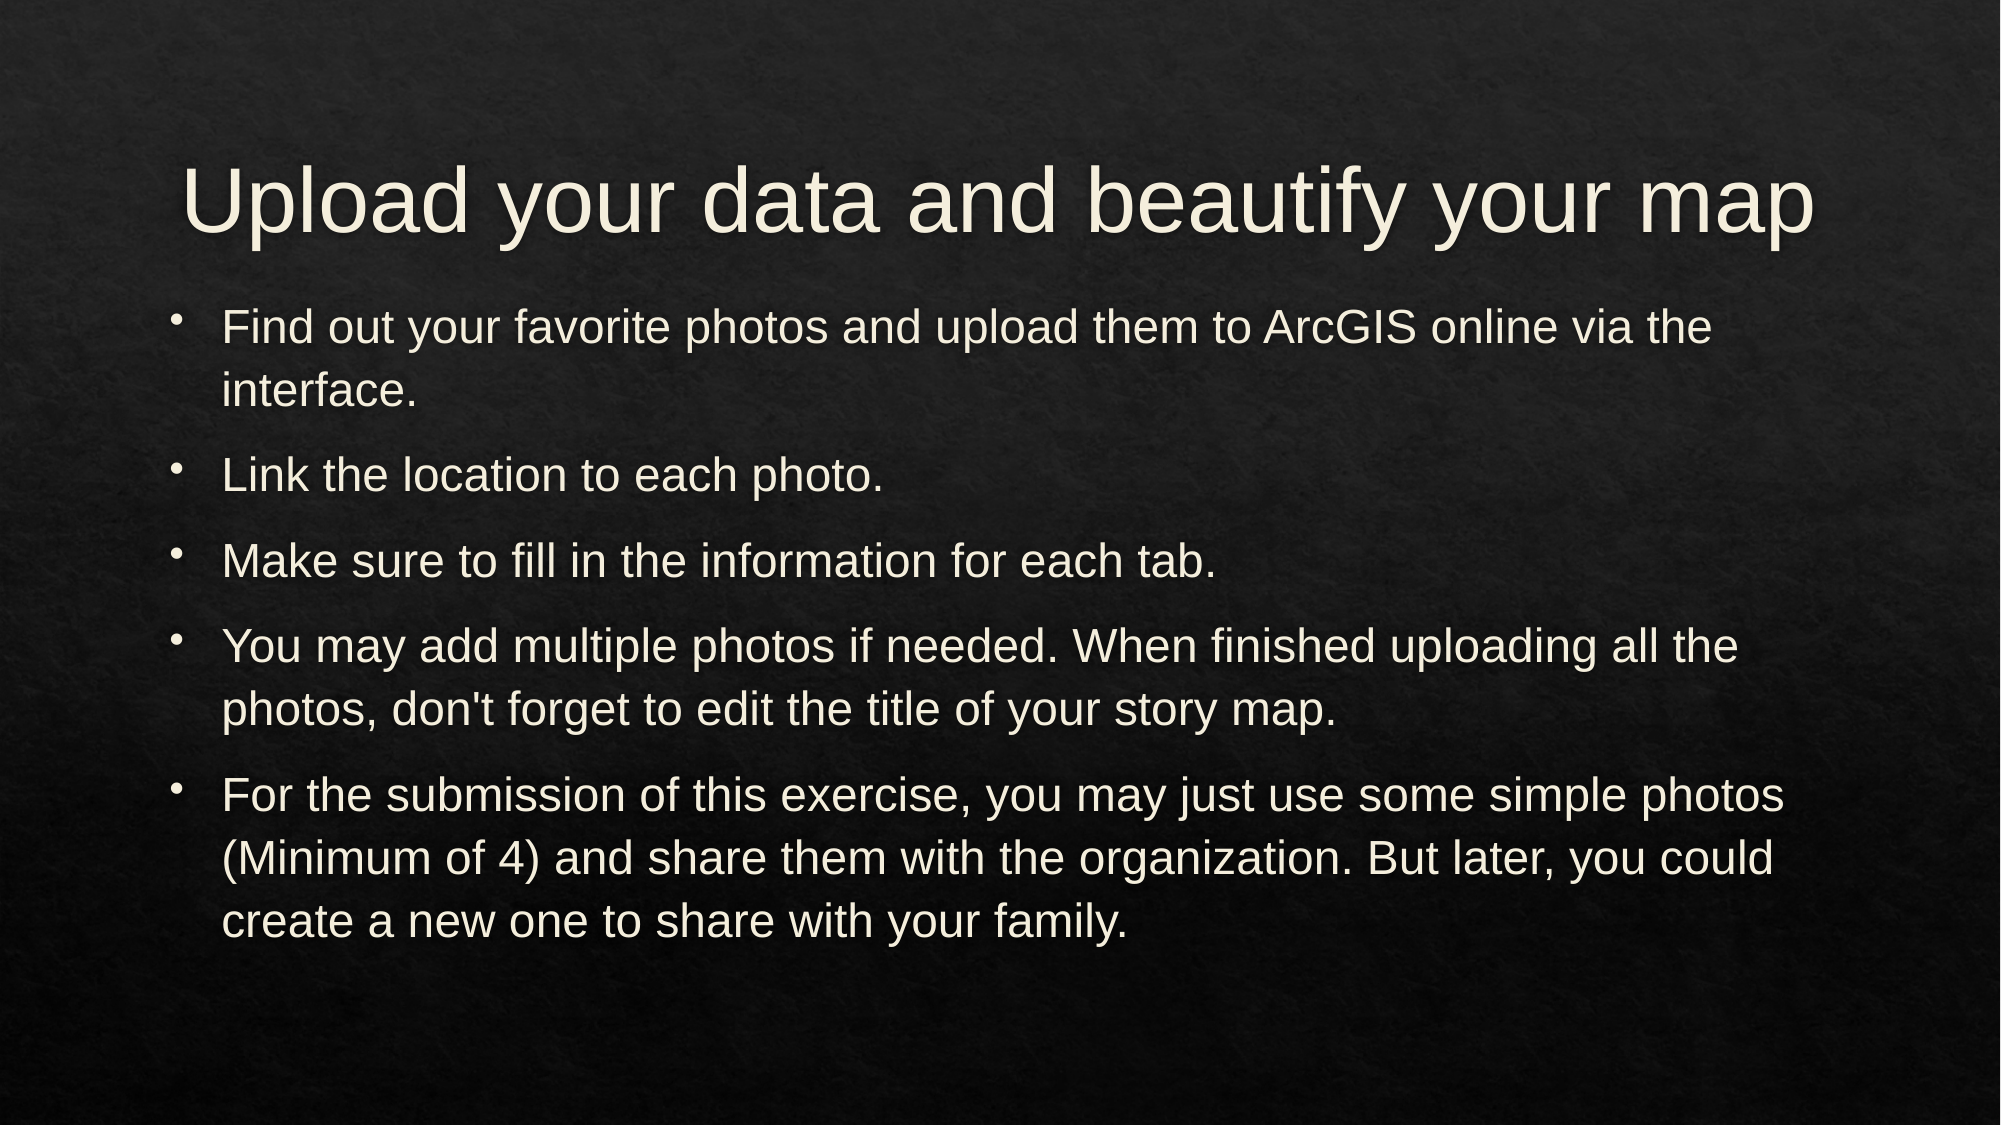

# Upload your data and beautify your map
Find out your favorite photos and upload them to ArcGIS online via the interface.
Link the location to each photo.
Make sure to fill in the information for each tab.
You may add multiple photos if needed. When finished uploading all the photos, don't forget to edit the title of your story map.
For the submission of this exercise, you may just use some simple photos (Minimum of 4) and share them with the organization. But later, you could create a new one to share with your family.